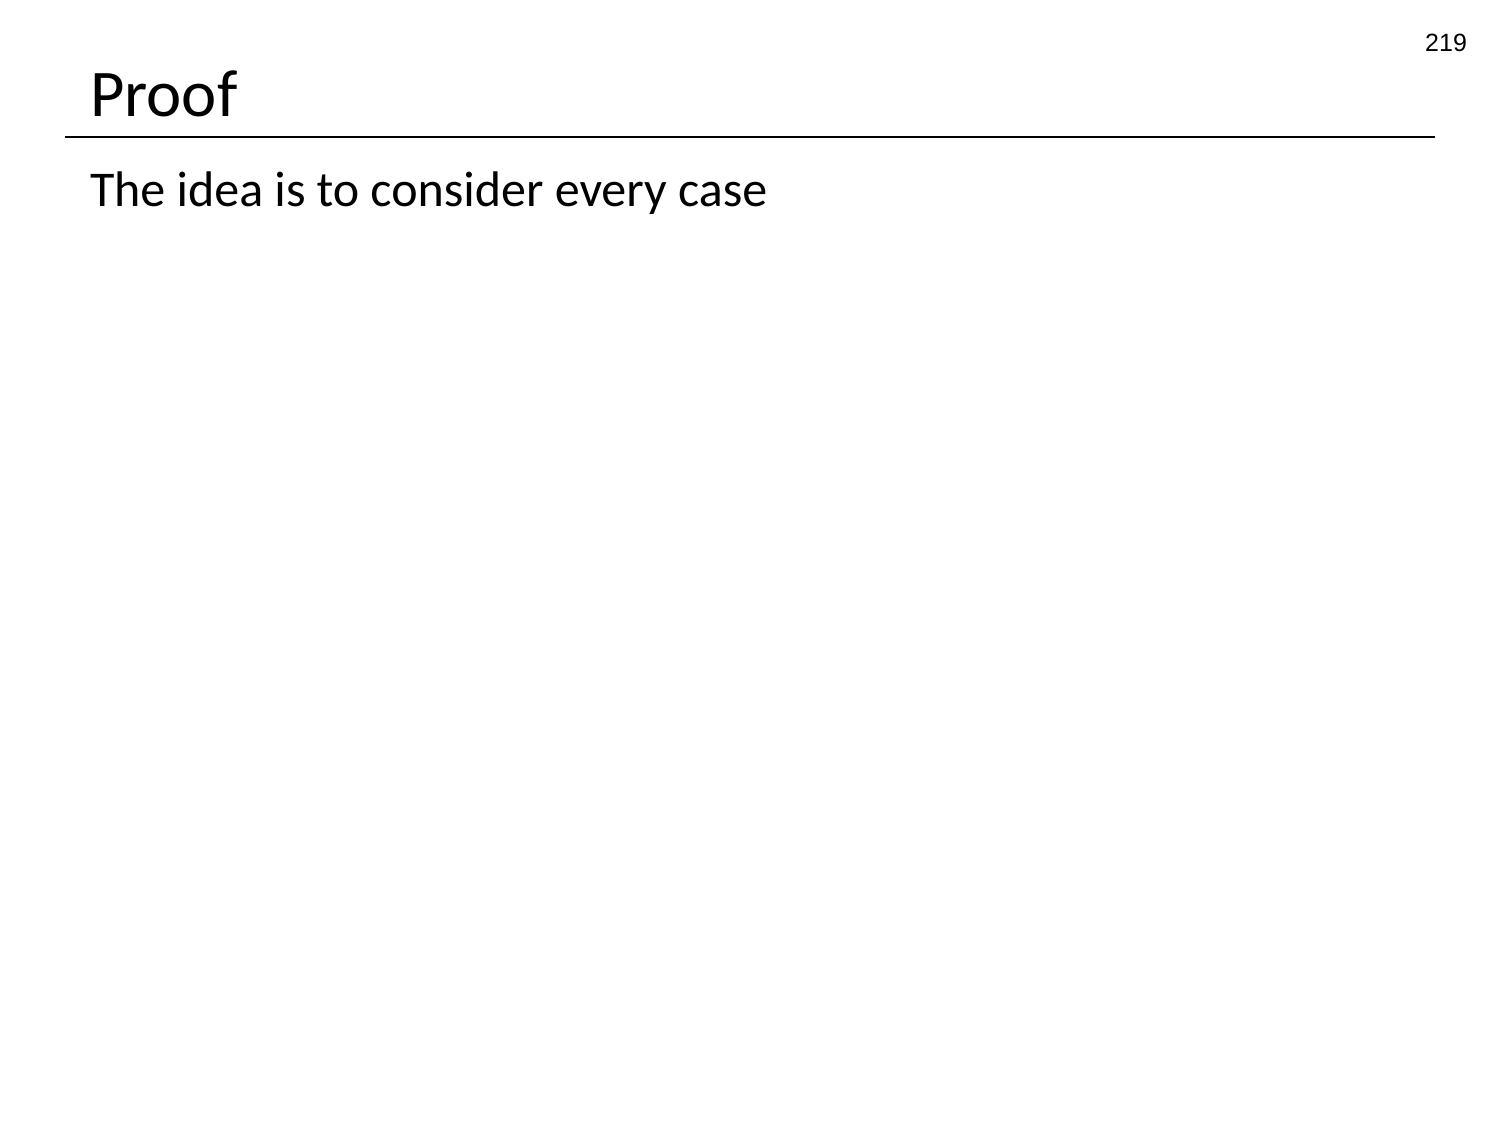

219
# Proof
The idea is to consider every case